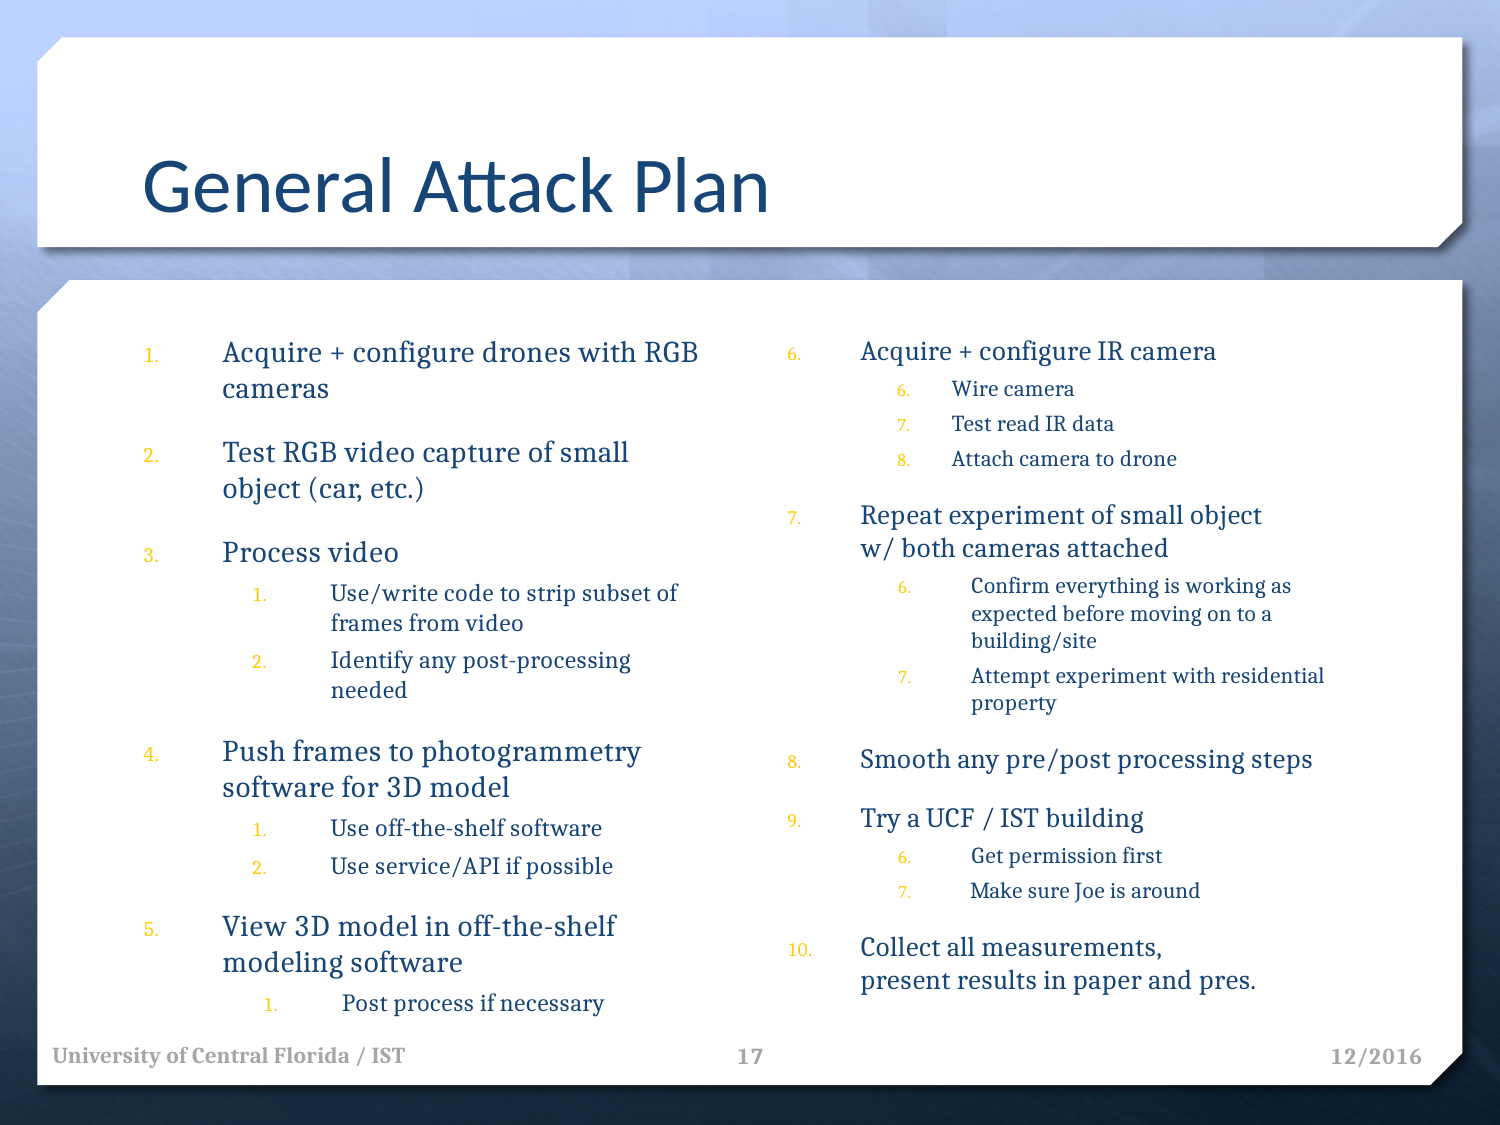

# General Attack Plan
Acquire + configure drones with RGB cameras
Test RGB video capture of small object (car, etc.)
Process video
Use/write code to strip subset of frames from video
Identify any post-processing needed
Push frames to photogrammetry software for 3D model
Use off-the-shelf software
Use service/API if possible
View 3D model in off-the-shelf modeling software
Post process if necessary
Acquire + configure IR camera
Wire camera
Test read IR data
Attach camera to drone
Repeat experiment of small object
w/ both cameras attached
Confirm everything is working as expected before moving on to a building/site
Attempt experiment with residential property
Smooth any pre/post processing steps
Try a UCF / IST building
Get permission first
Make sure Joe is around
Collect all measurements,
present results in paper and pres.
University of Central Florida / IST
17
12/2016